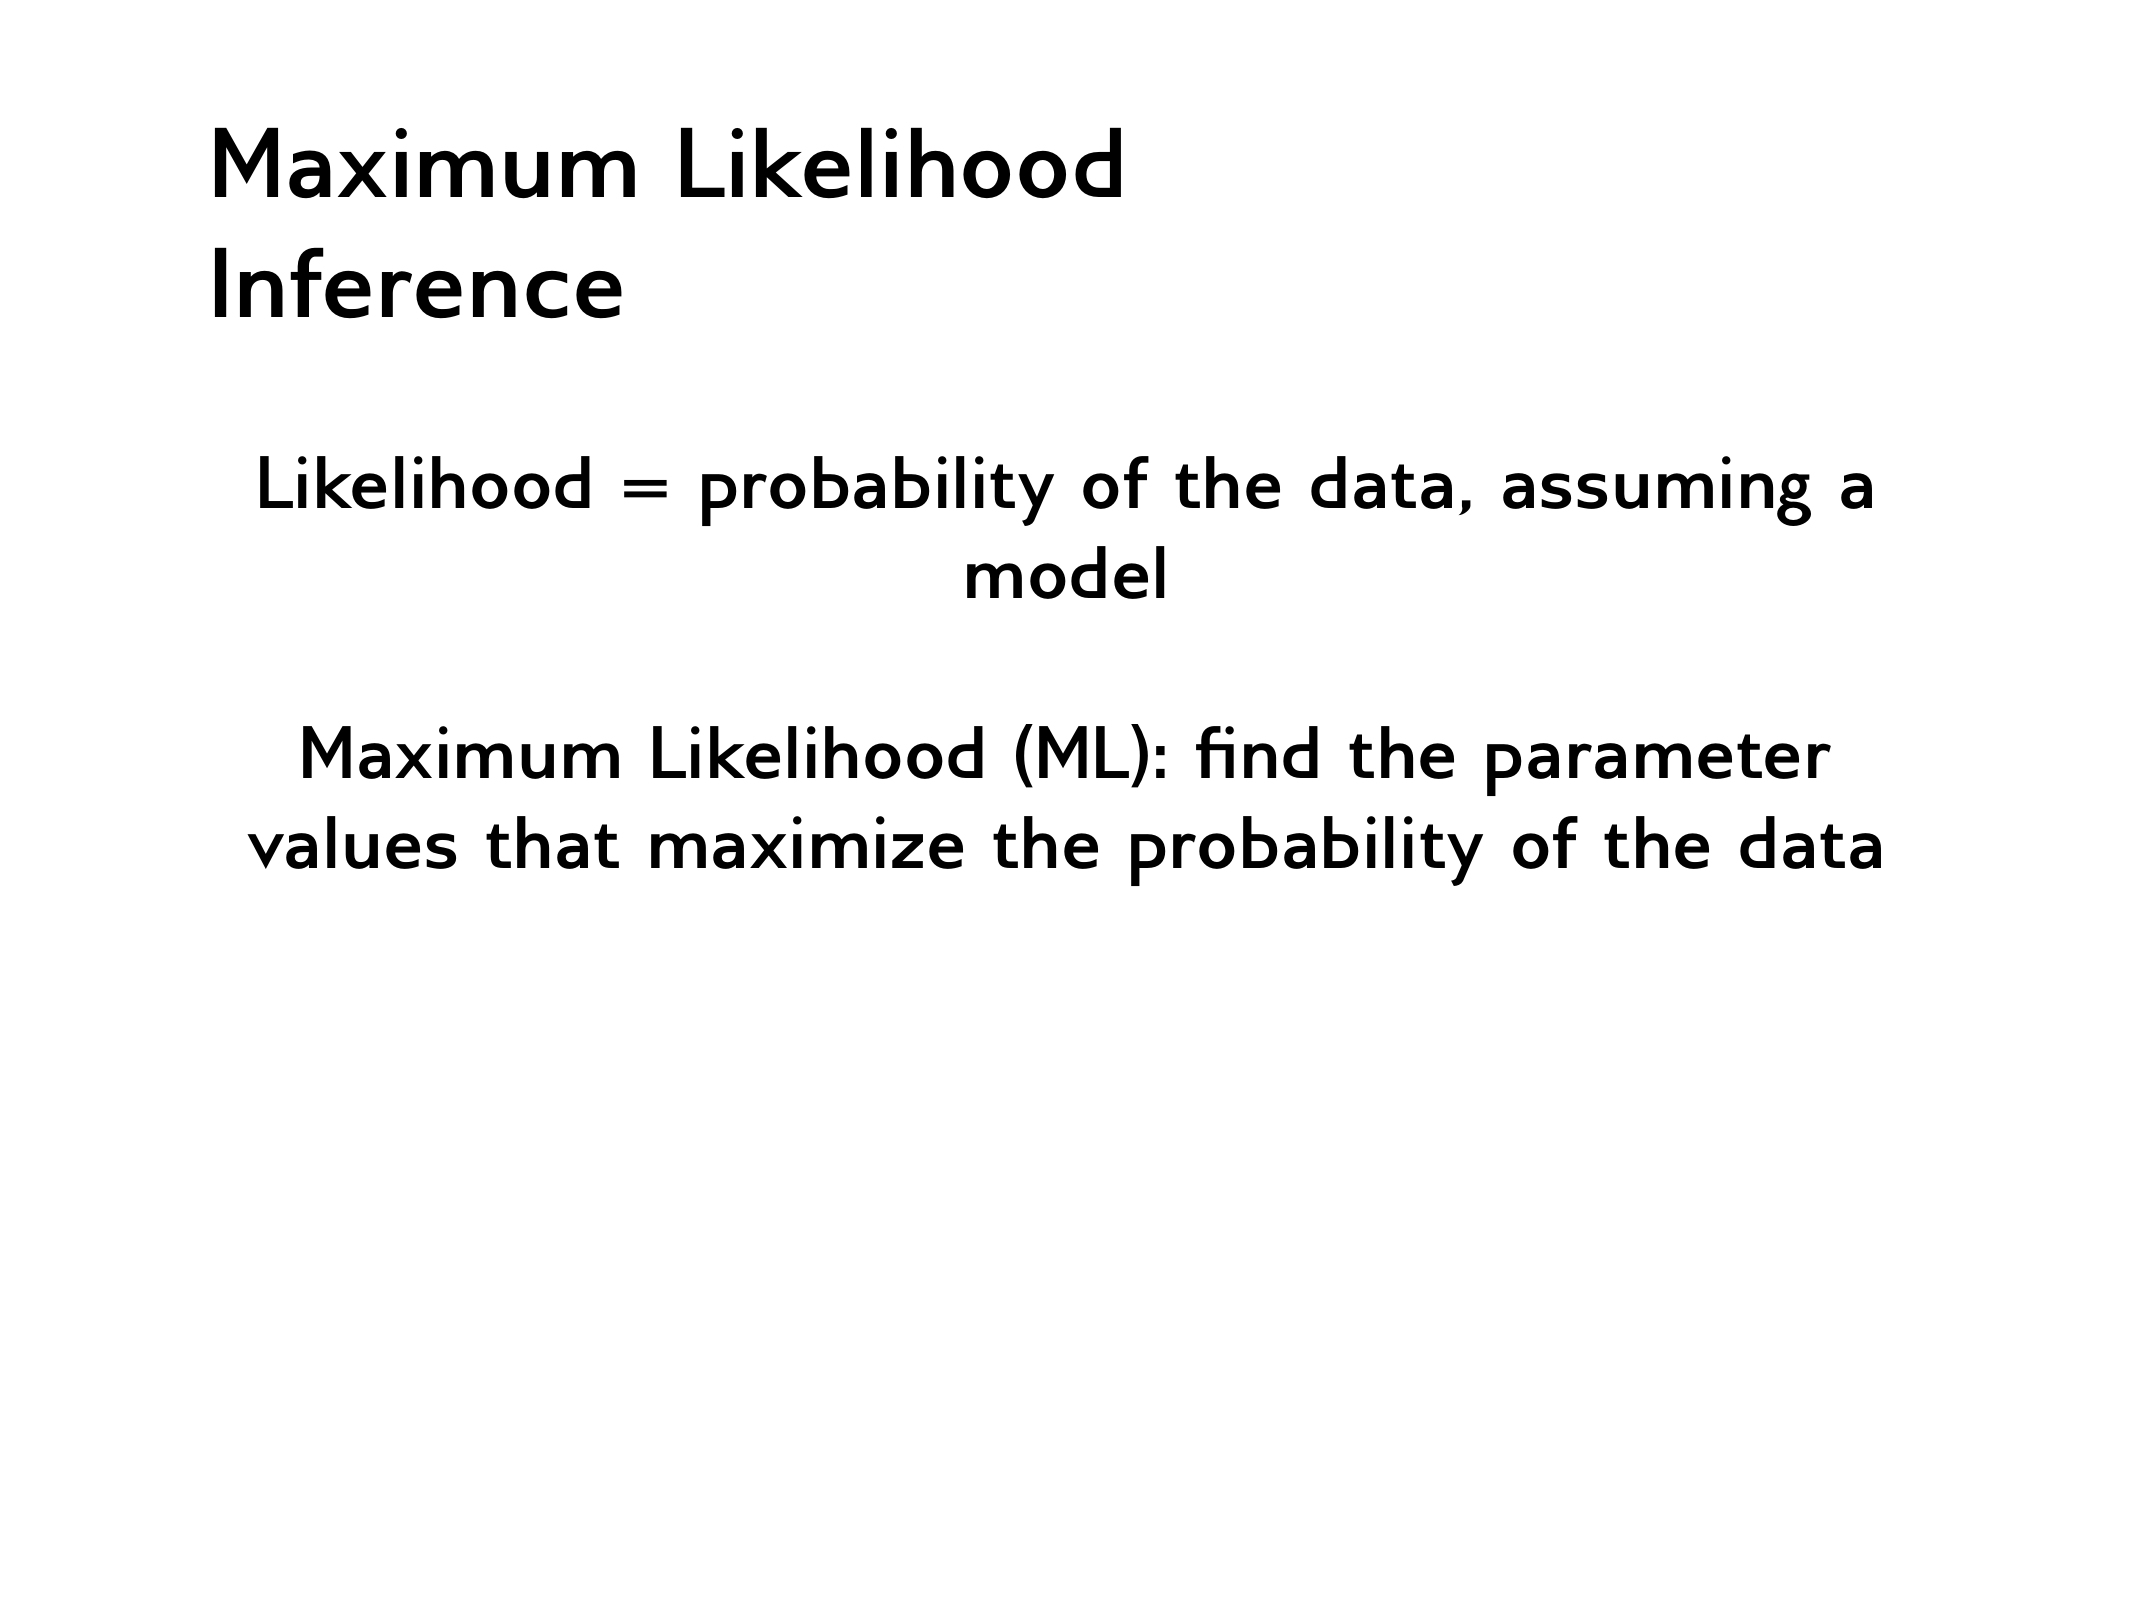

# Maximum Likelihood
Inference
Likelihood = probability of the data, assuming a model

Maximum Likelihood (ML): find the parameter values that maximize the probability of the data